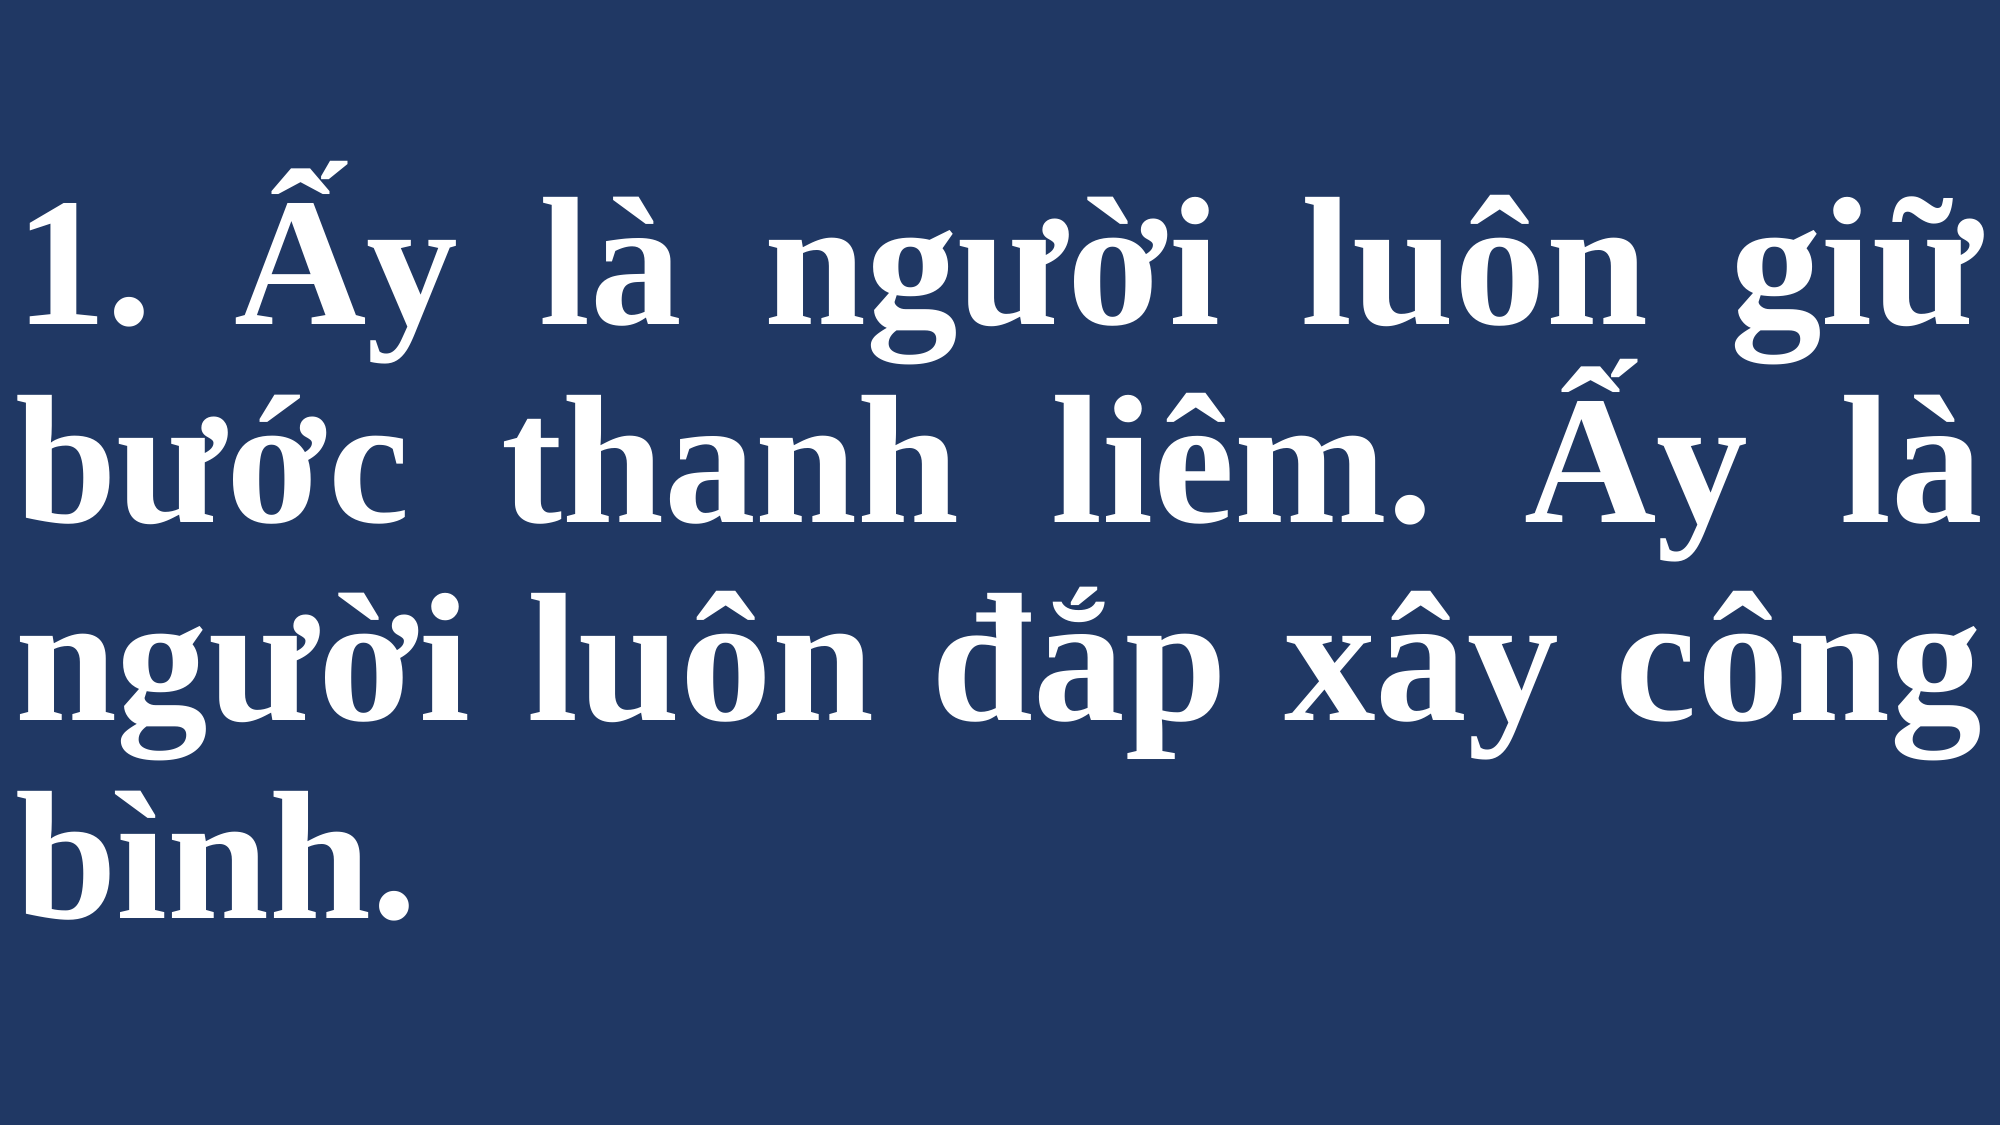

# 1. Ấy là người luôn giữ bước thanh liêm. Ấy là người luôn đắp xây công bình.